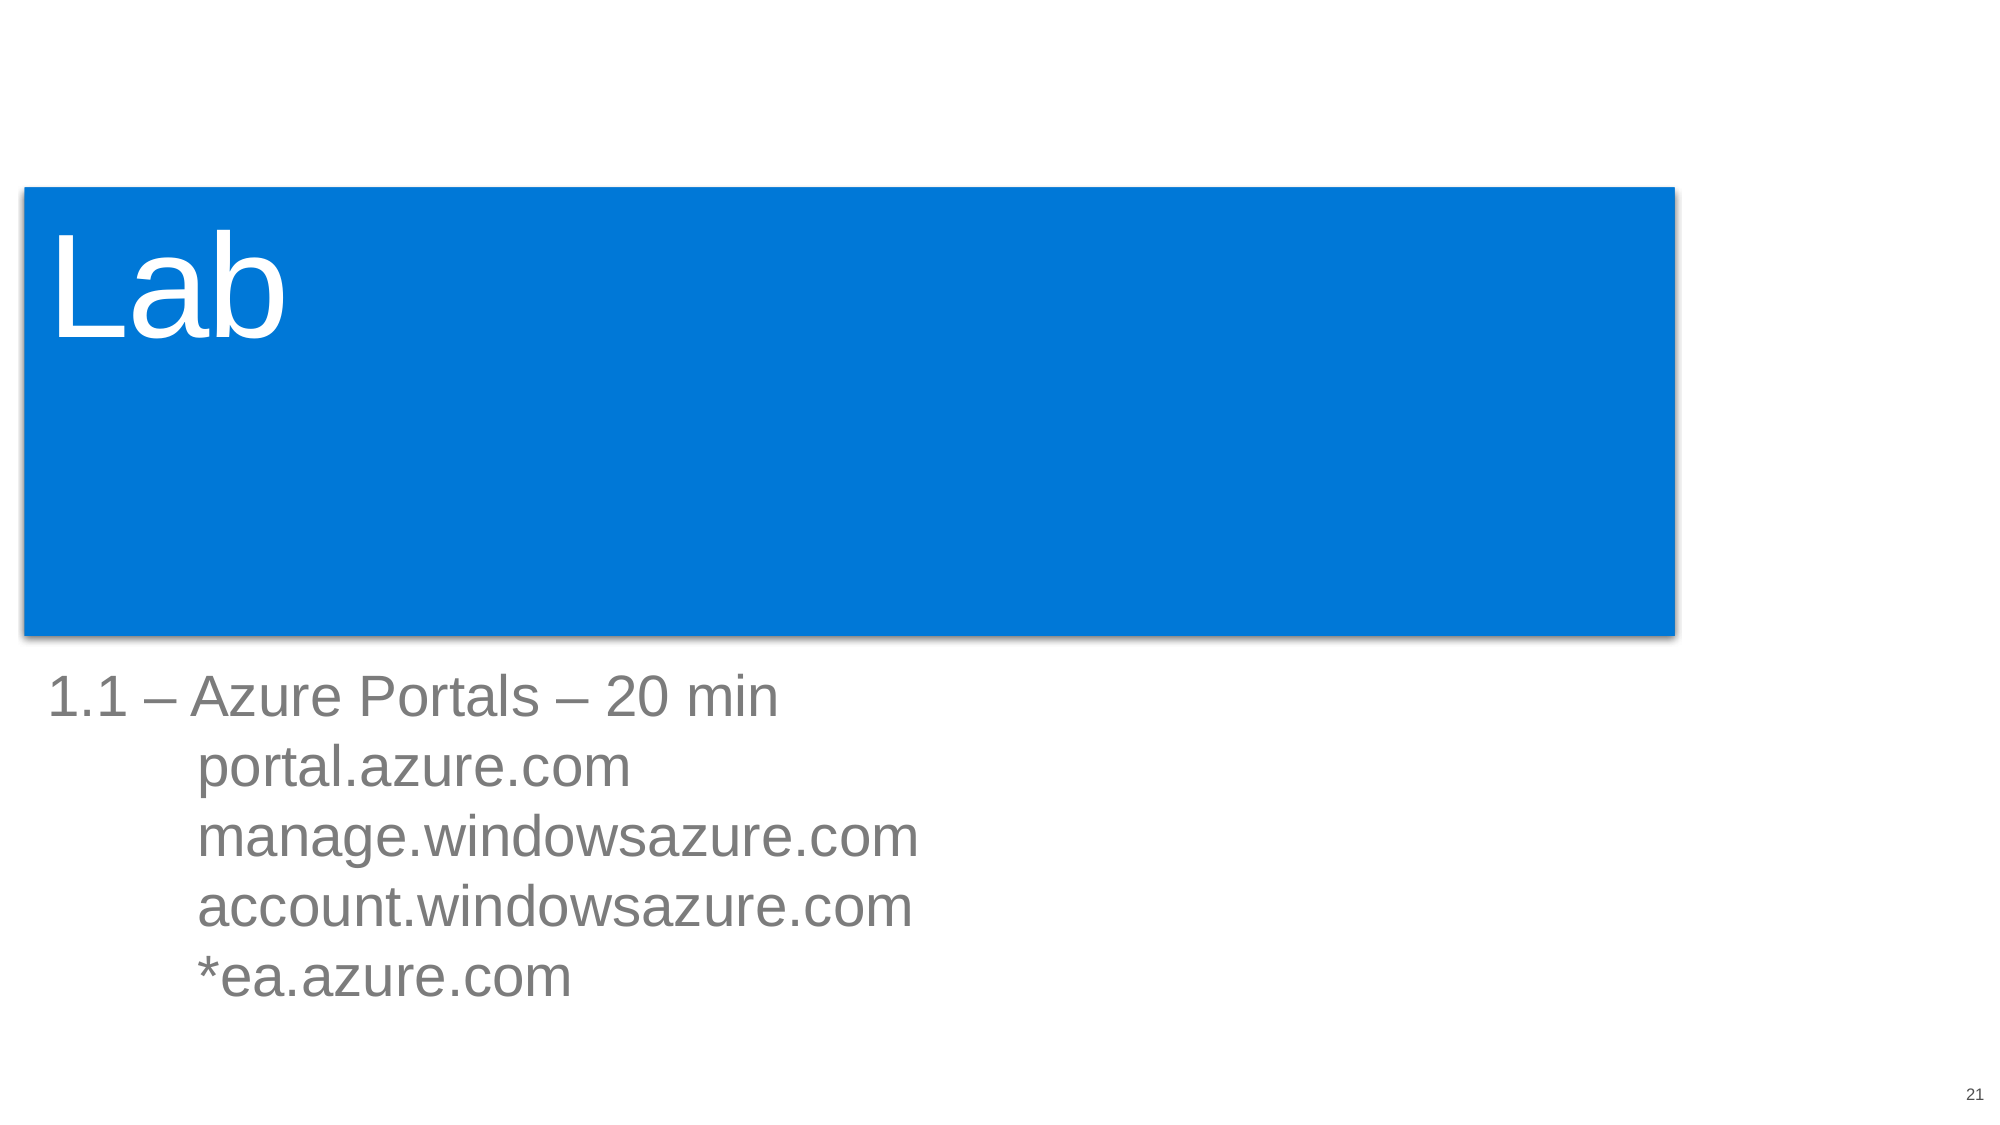

# Lab
1.1 – Azure Portals – 20 min
	portal.azure.com
	manage.windowsazure.com
	account.windowsazure.com
	*ea.azure.com
21